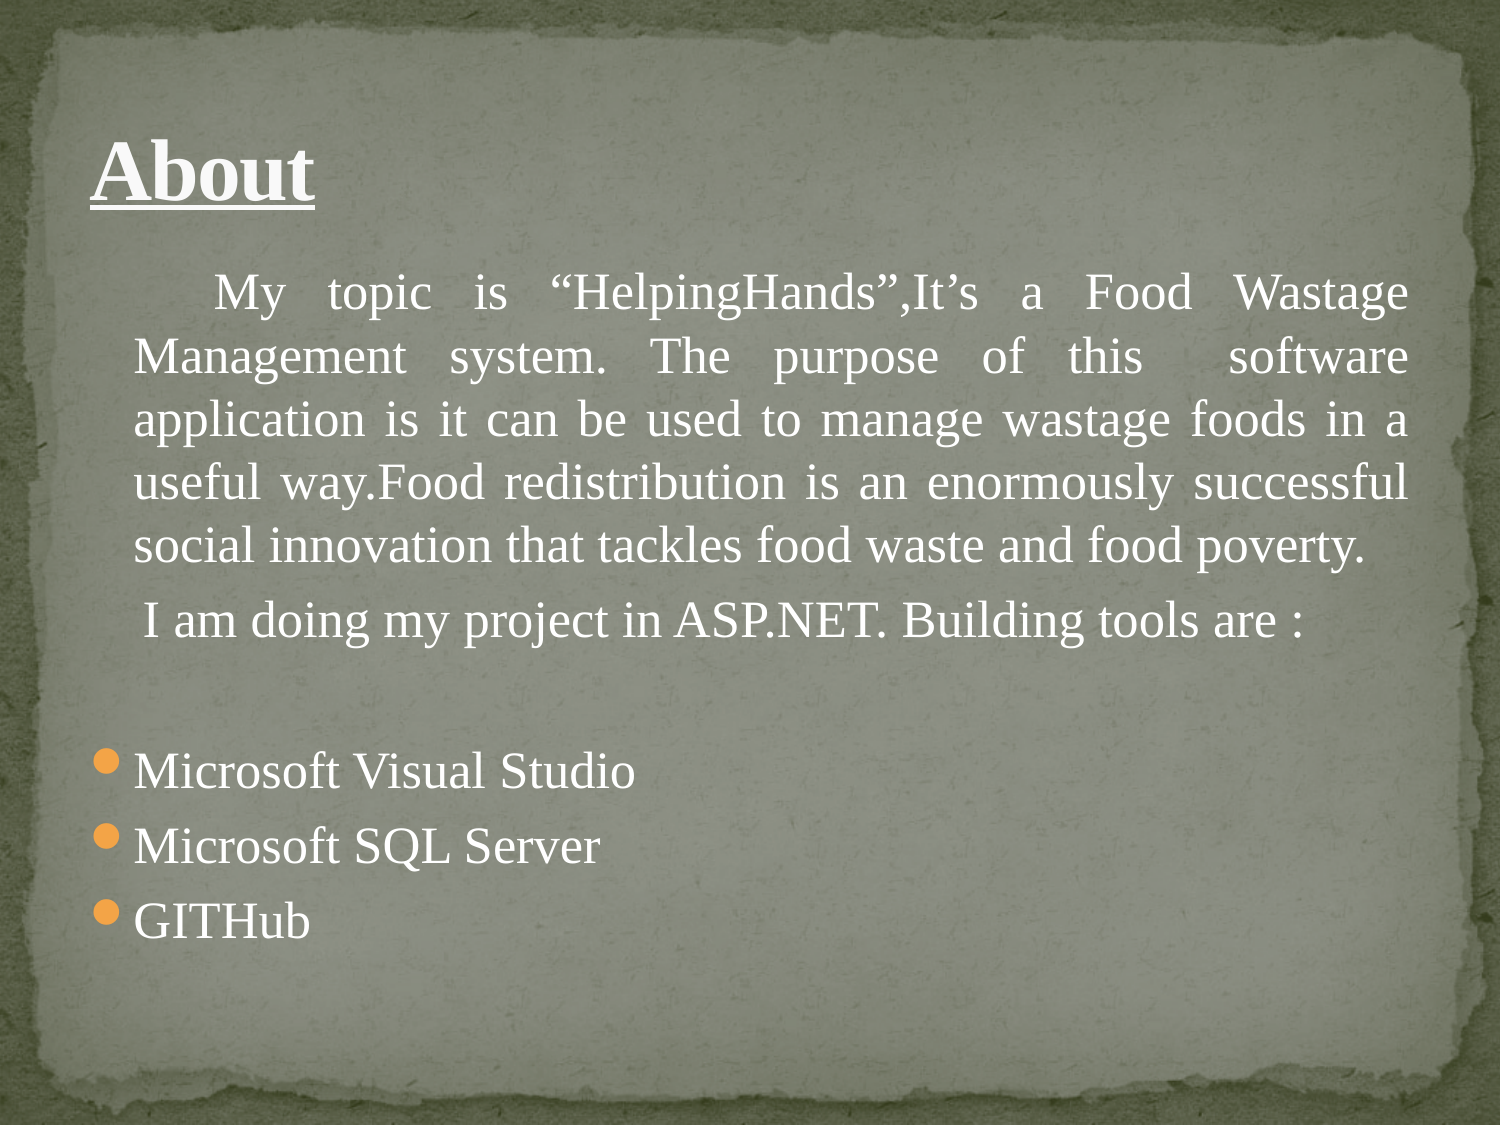

# About
   My topic is “HelpingHands”,It’s a Food Wastage Management system. The purpose of this  software application is it can be used to manage wastage foods in a useful way.Food redistribution is an enormously successful social innovation that tackles food waste and food poverty.
    I am doing my project in ASP.NET. Building tools are :

Microsoft Visual Studio
Microsoft SQL Server
GITHub